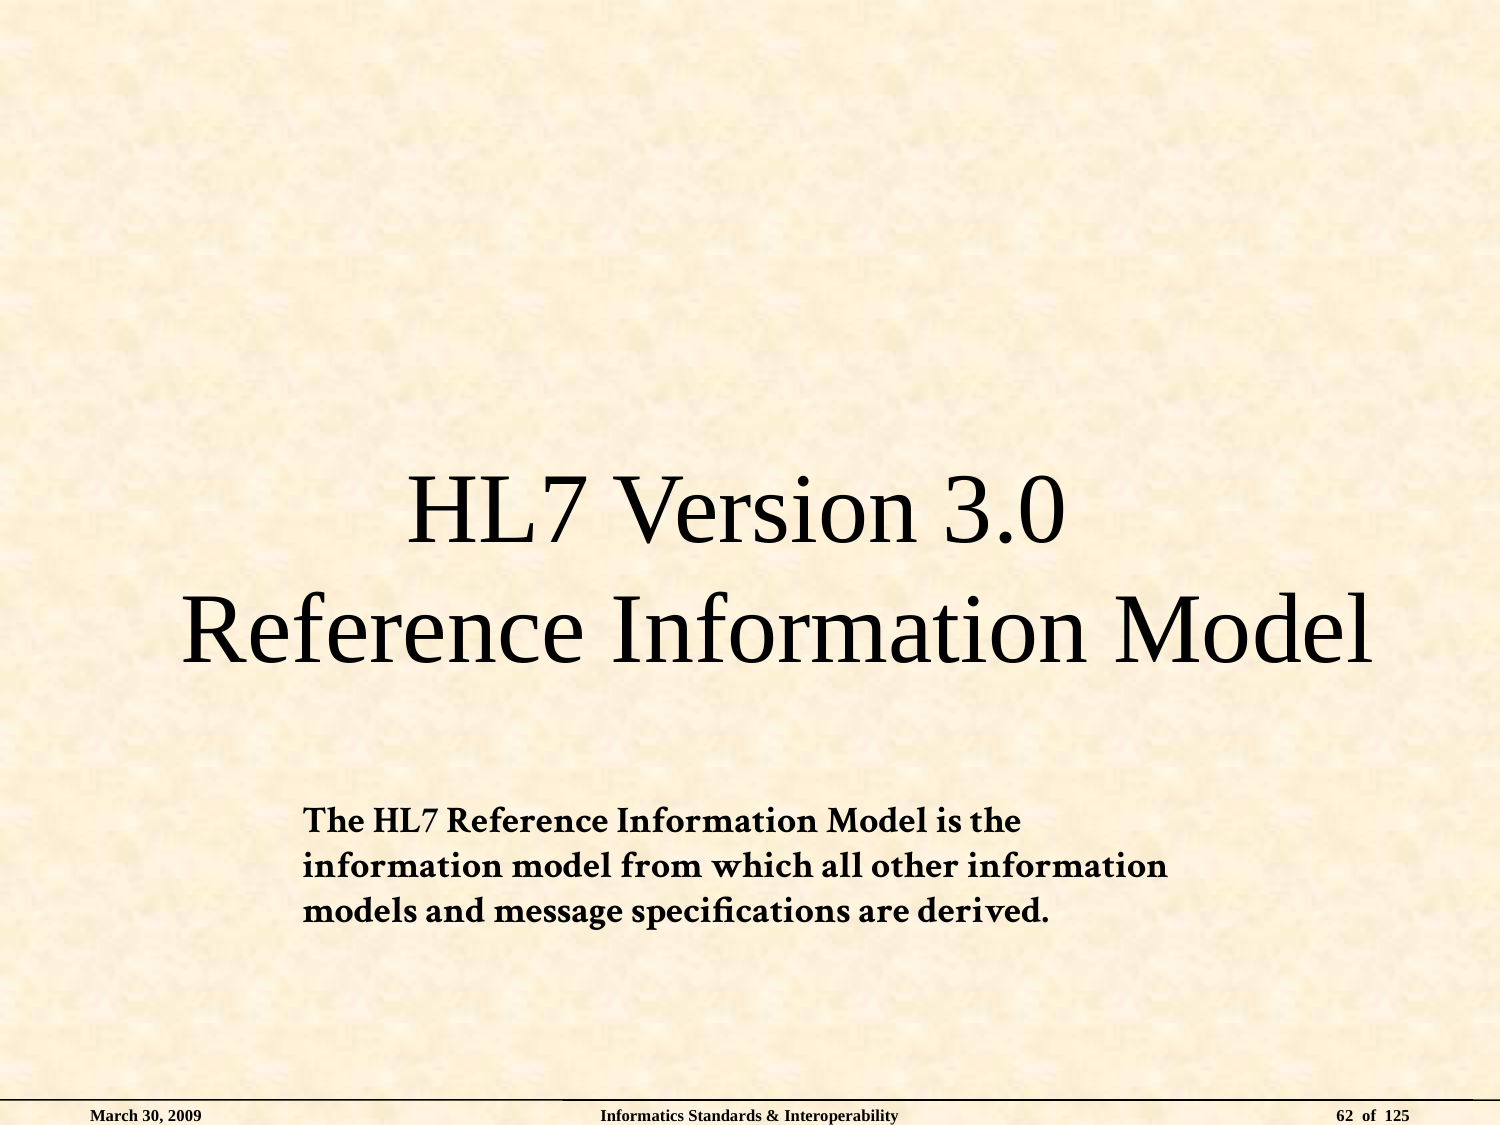

#
HL7 Version 3.0
Reference Information Model
The HL7 Reference Information Model is the information model from which all other information models and message specifications are derived.
March 30, 2009
Informatics Standards & Interoperability
62  of  125